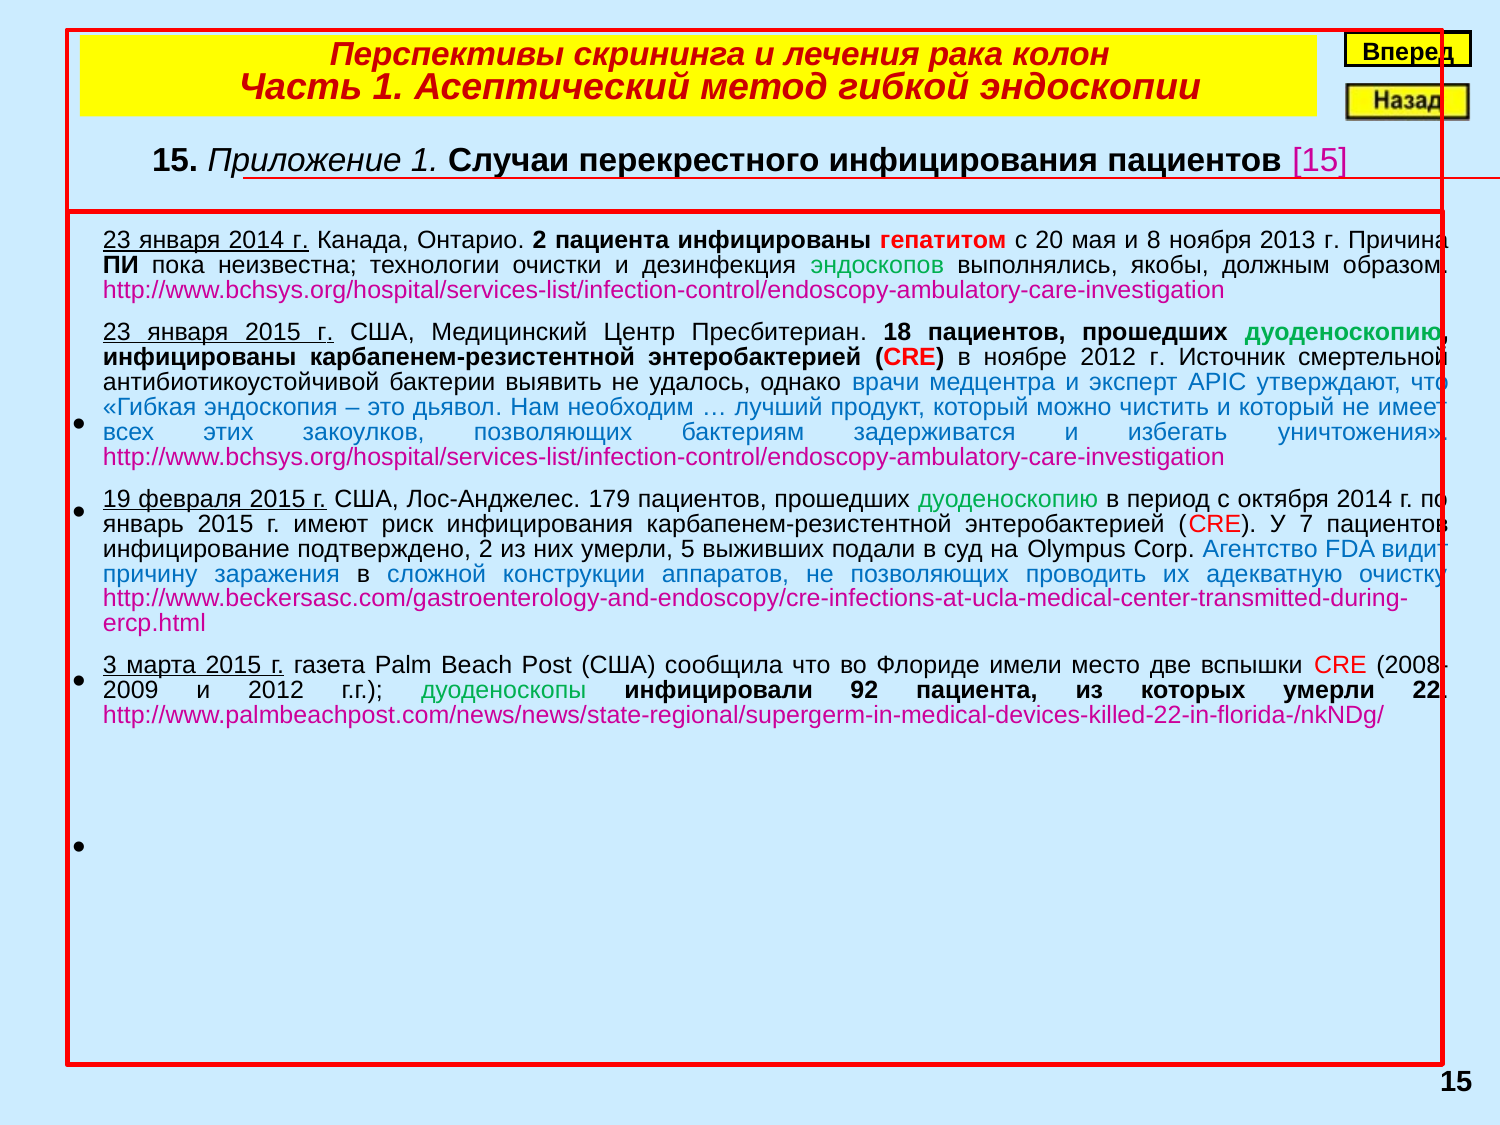

Вперед
Перспективы скрининга и лечения рака колон
Часть 1. Асептический метод гибкой эндоскопии

15. Приложение 1. Случаи перекрестного инфицирования пациентов [15]

23 января 2014 г. Канада, Онтарио. 2 пациента инфицированы гепатитом c 20 мая и 8 ноября 2013 г. Причина ПИ пока неизвестна; технологии очистки и дезинфекция эндоскопов выполнялись, якобы, должным образом. http://www.bchsys.org/hospital/services-list/infection-control/endoscopy-ambulatory-care-investigation
23 января 2015 г. США, Медицинский Центр Пресбитериан. 18 пациентов, прошедших дуоденоскопию, инфицированы карбапенем-резистентной энтеробактерией (CRE) в ноябре 2012 г. Источник смертельной антибиотикоустойчивой бактерии выявить не удалось, однако врачи медцентра и эксперт APIC утверждают, что «Гибкая эндоскопия – это дьявол. Нам необходим … лучший продукт, который можно чистить и который не имеет всех этих закоулков, позволяющих бактериям задерживатся и избегать уничтожения». http://www.bchsys.org/hospital/services-list/infection-control/endoscopy-ambulatory-care-investigation
19 февраля 2015 г. США, Лос-Анджелес. 179 пациентов, прошедших дуоденоскопию в период с октября 2014 г. по январь 2015 г. имеют риск инфицирования карбапенем-резистентной энтеробактерией (CRE). У 7 пациентов инфицирование подтверждено, 2 из них умерли, 5 выживших подали в суд на Olympus Corp. Агентство FDA видит причину заражения в сложной конструкции аппаратов, не позволяющих проводить их адекватную очистку http://www.beckersasc.com/gastroenterology-and-endoscopy/cre-infections-at-ucla-medical-center-transmitted-during-ercp.html
3 марта 2015 г. газета Palm Beach Post (США) сообщила что во Флориде имели место две вспышки CRE (2008-2009 и 2012 г.г.); дуоденоскопы инфицировали 92 пациента, из которых умерли 22. http://www.palmbeachpost.com/news/news/state-regional/supergerm-in-medical-devices-killed-22-in-florida-/nkNDg/

•
•

•

•

15